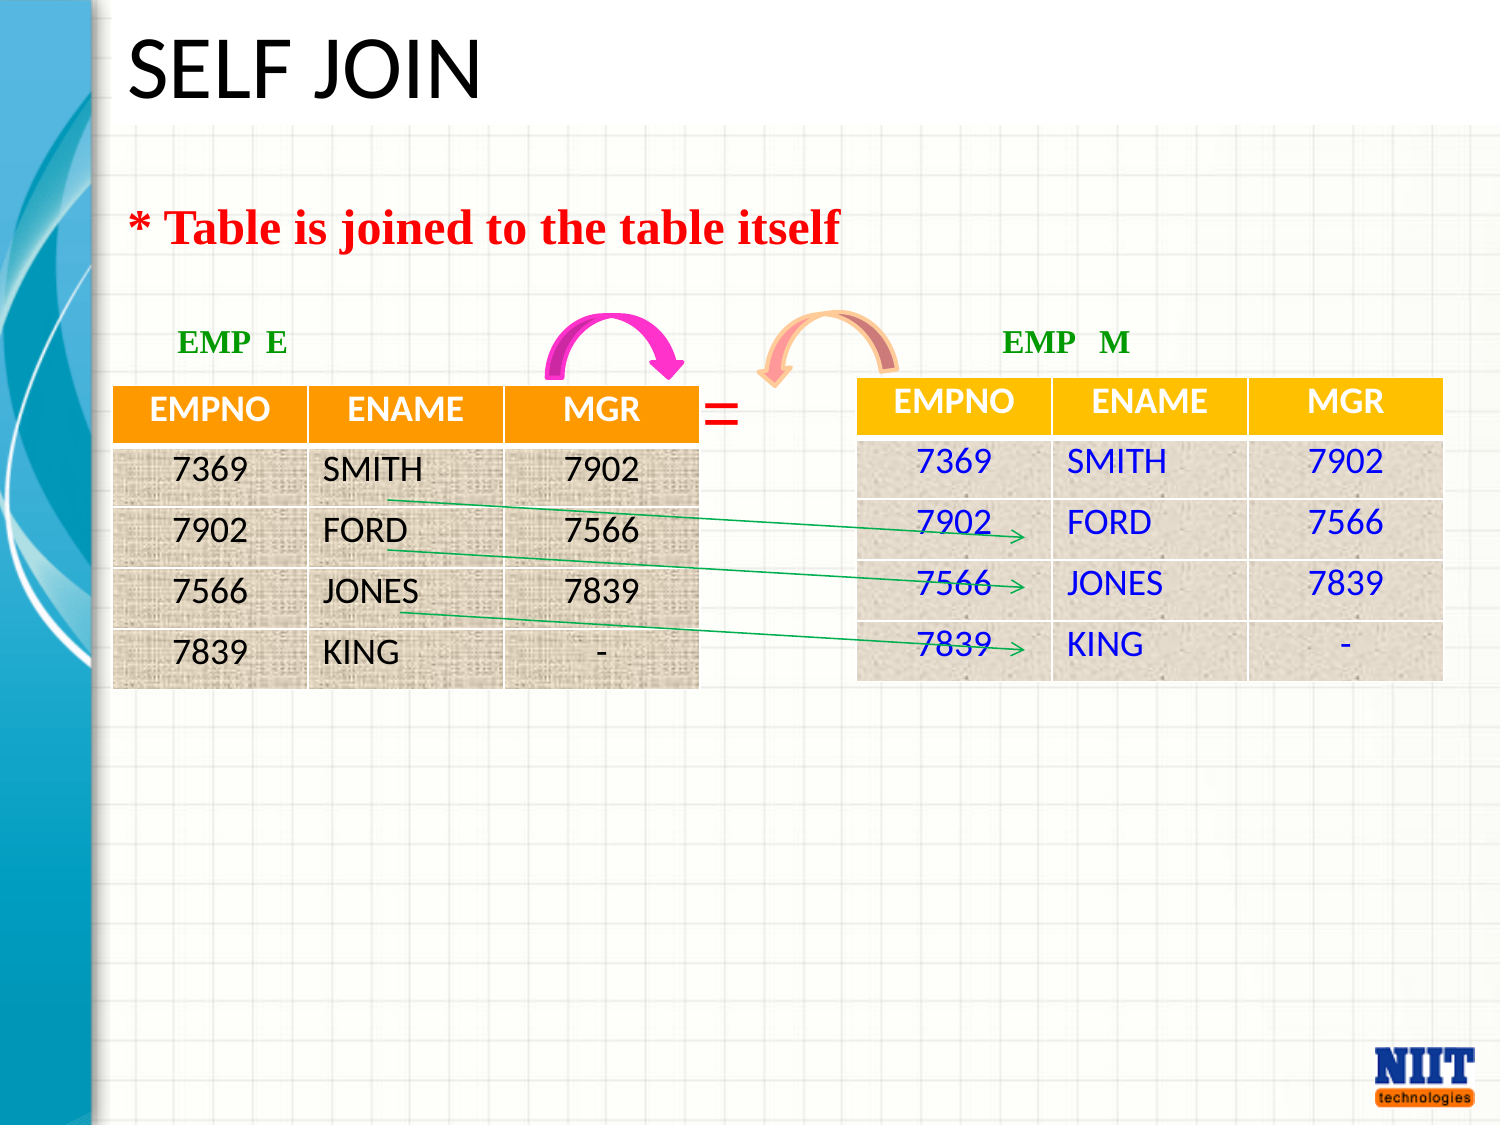

# SELF JOIN
         * Table is joined to the table itself

EMP  E
EMP   M

=
| EMPNO | ENAME | MGR |
| --- | --- | --- |
| 7369 | SMITH | 7902 |
| 7902 | FORD | 7566 |
| 7566 | JONES | 7839 |
| 7839 | KING | - |
| EMPNO | ENAME | MGR |
| --- | --- | --- |
| 7369 | SMITH | 7902 |
| 7902 | FORD | 7566 |
| 7566 | JONES | 7839 |
| 7839 | KING | - |